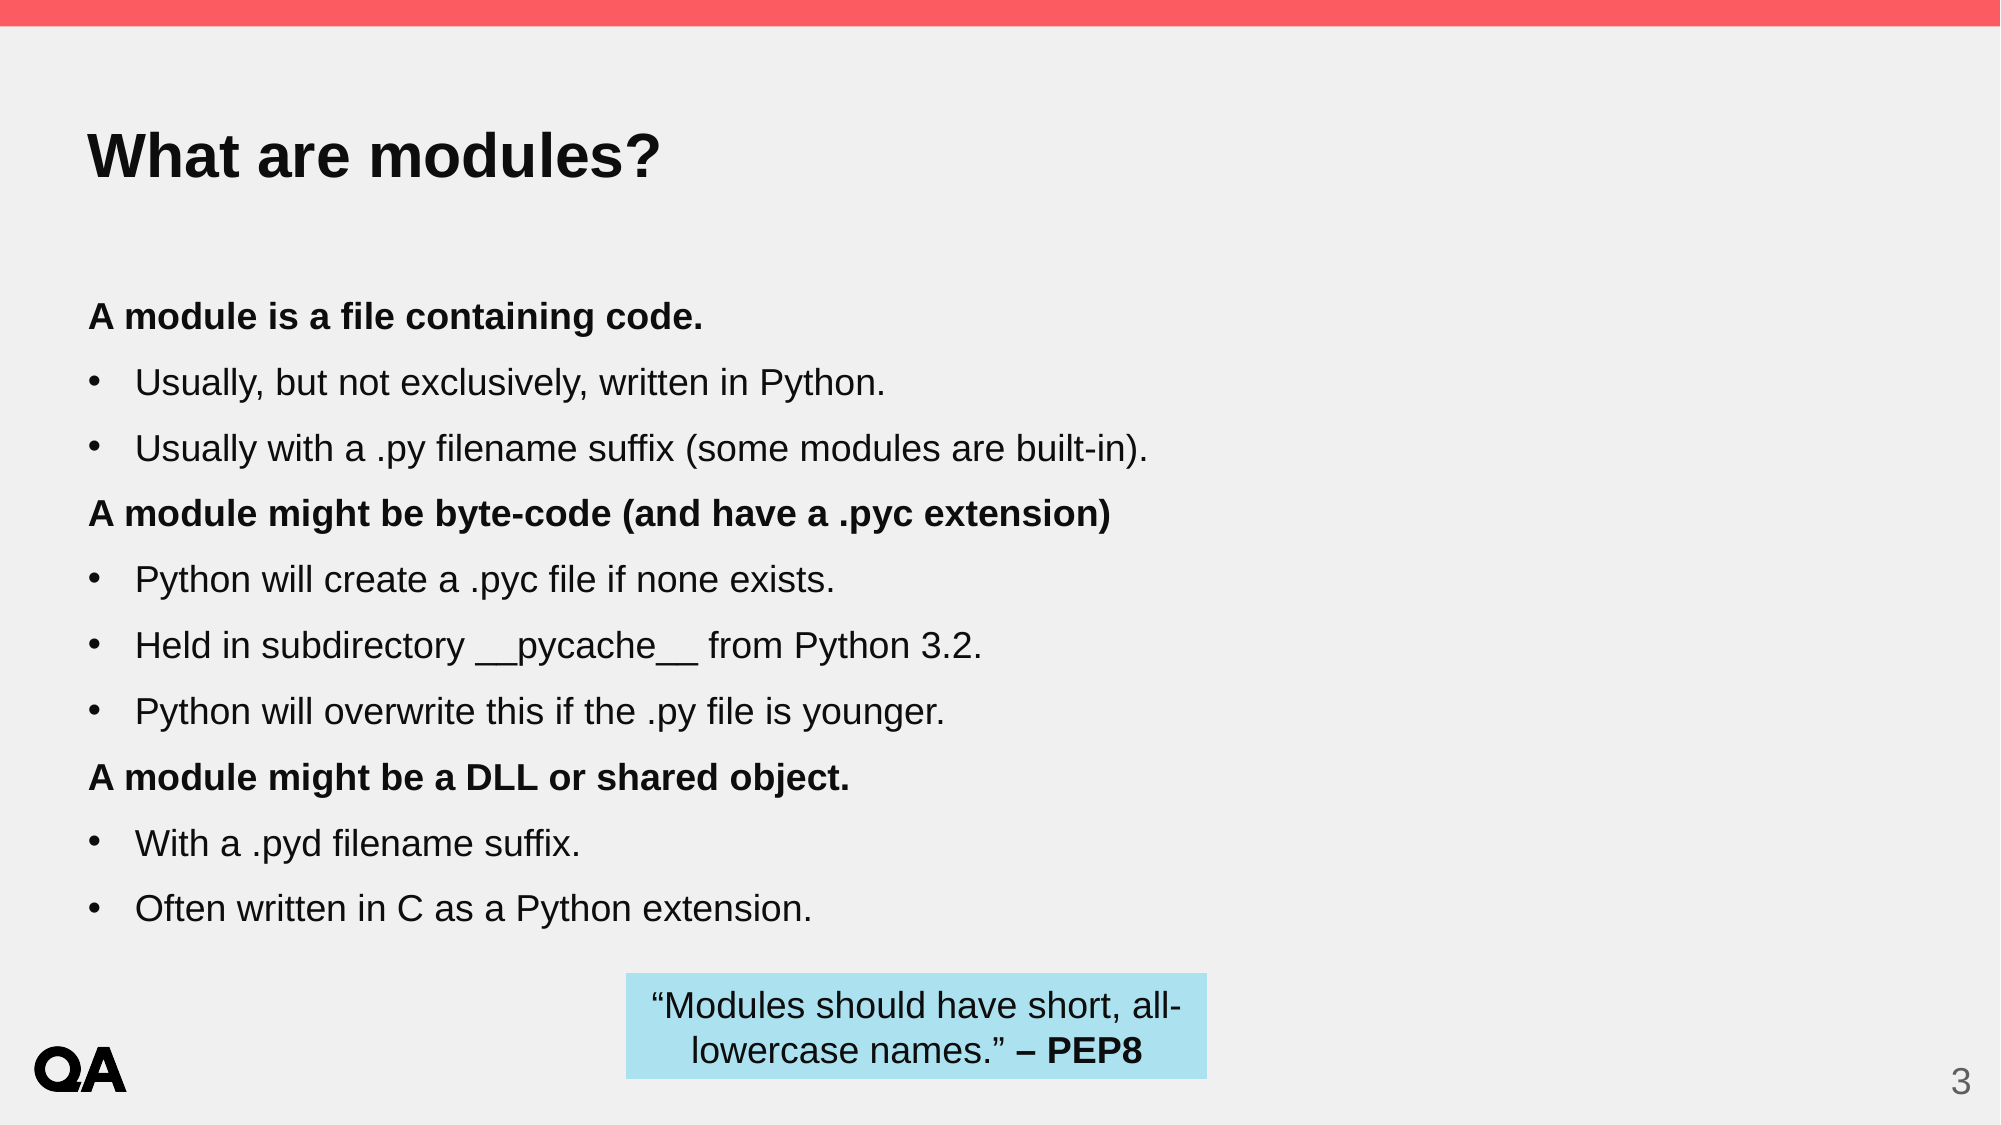

# What are modules?
A module is a file containing code.
Usually, but not exclusively, written in Python.
Usually with a .py filename suffix (some modules are built-in).
A module might be byte-code (and have a .pyc extension)
Python will create a .pyc file if none exists.
Held in subdirectory __pycache__ from Python 3.2.
Python will overwrite this if the .py file is younger.
A module might be a DLL or shared object.
With a .pyd filename suffix.
Often written in C as a Python extension.
“Modules should have short, all-lowercase names.” – PEP8
3